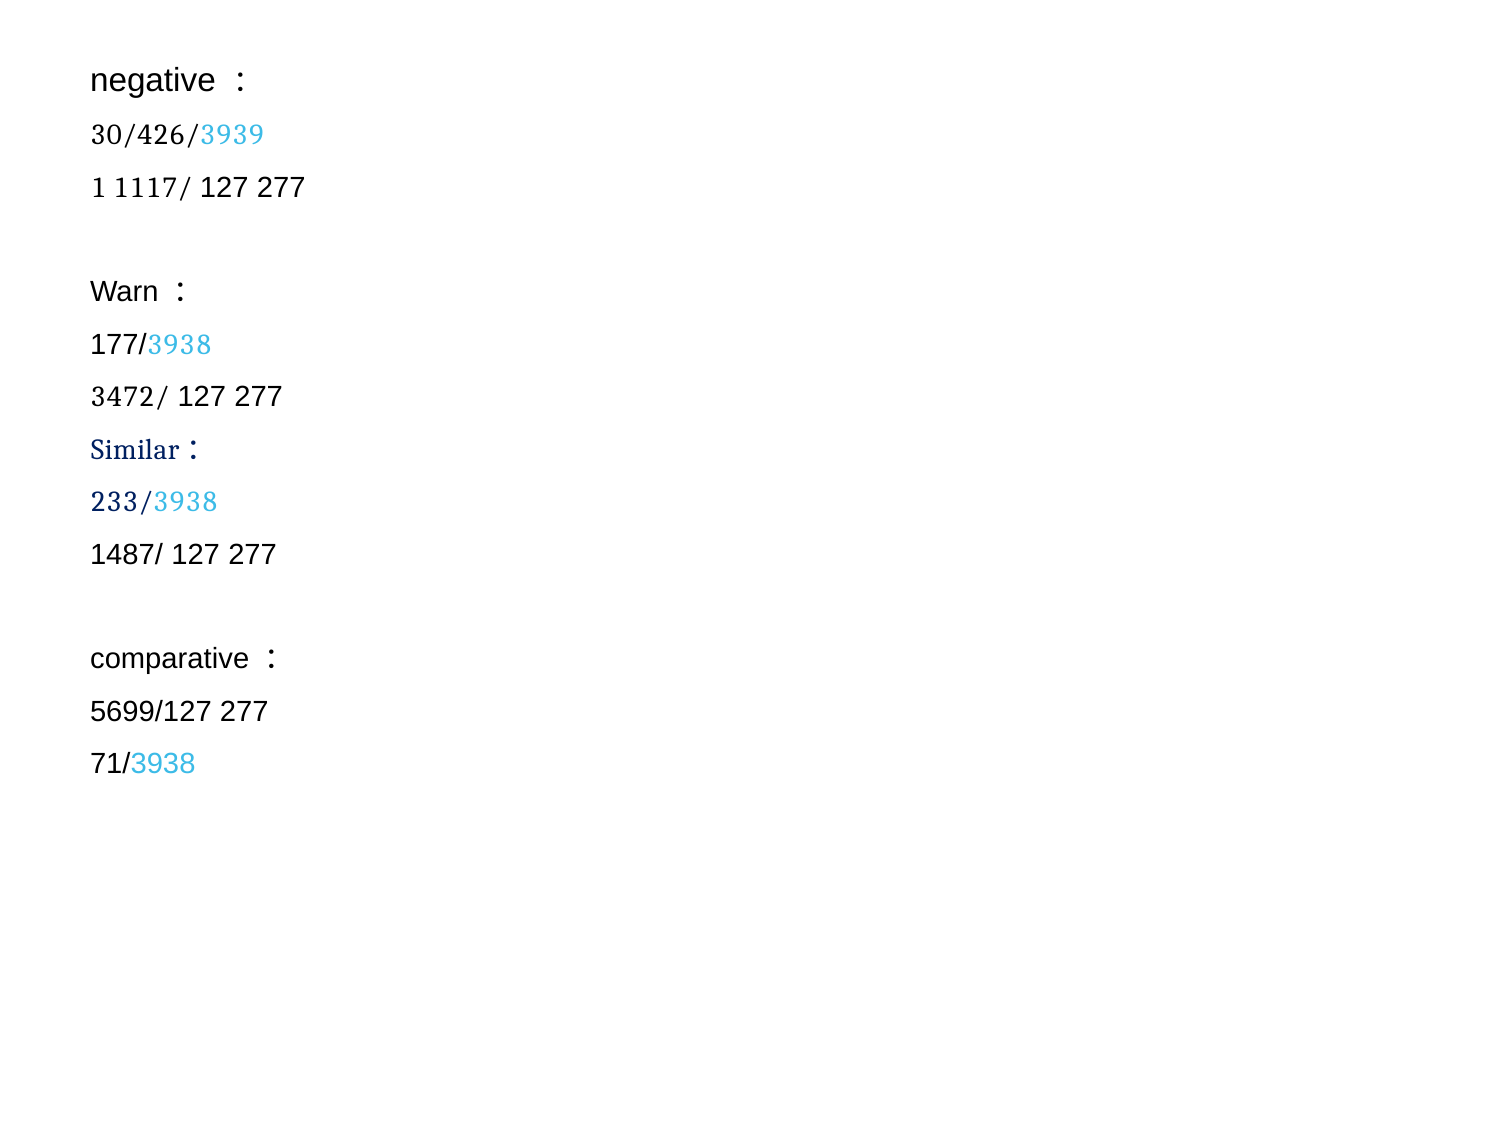

negative ：
30/426/3939
1 1117/ 127 277

Warn ：
177/3938
3472/ 127 277
Similar：
233/3938
1487/ 127 277

comparative ：
5699/127 277
71/3938